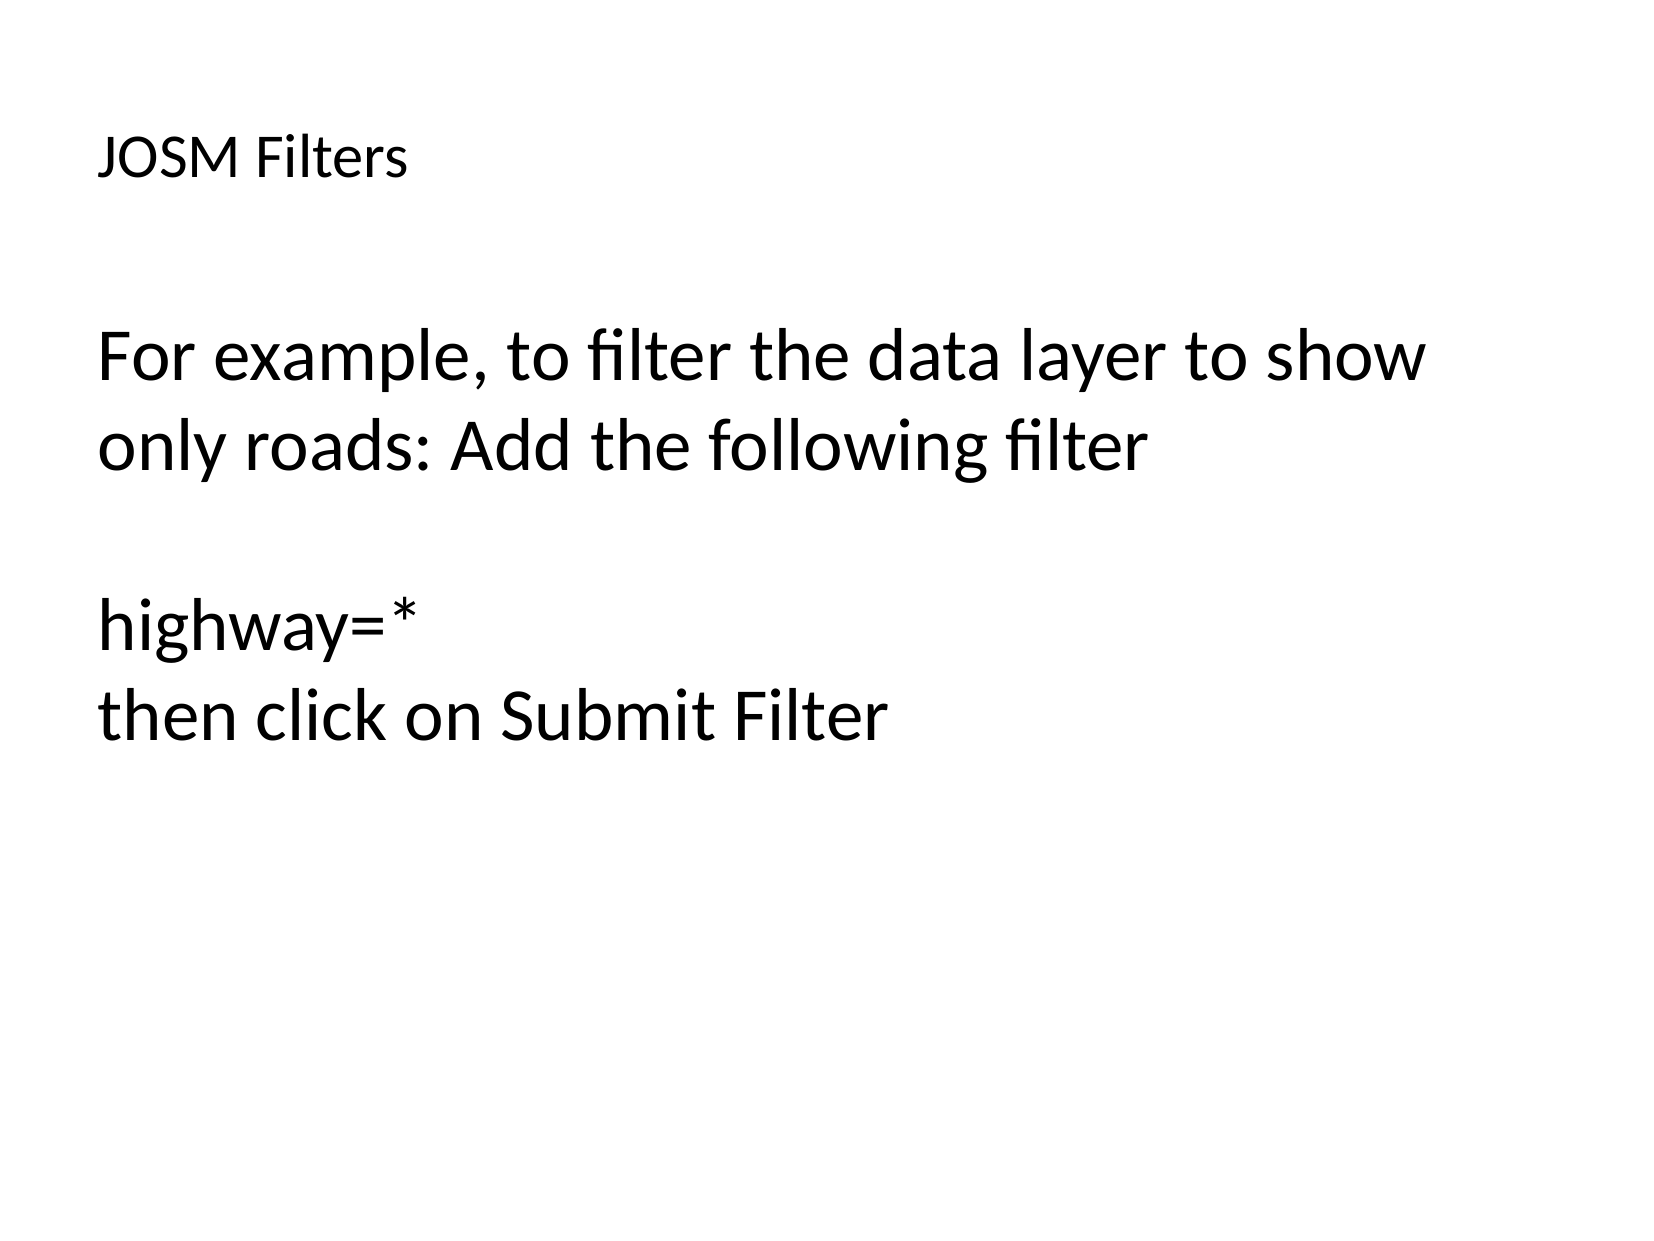

# JOSM Filters
For example, to filter the data layer to show only roads: Add the following filter

highway=*
then click on Submit Filter